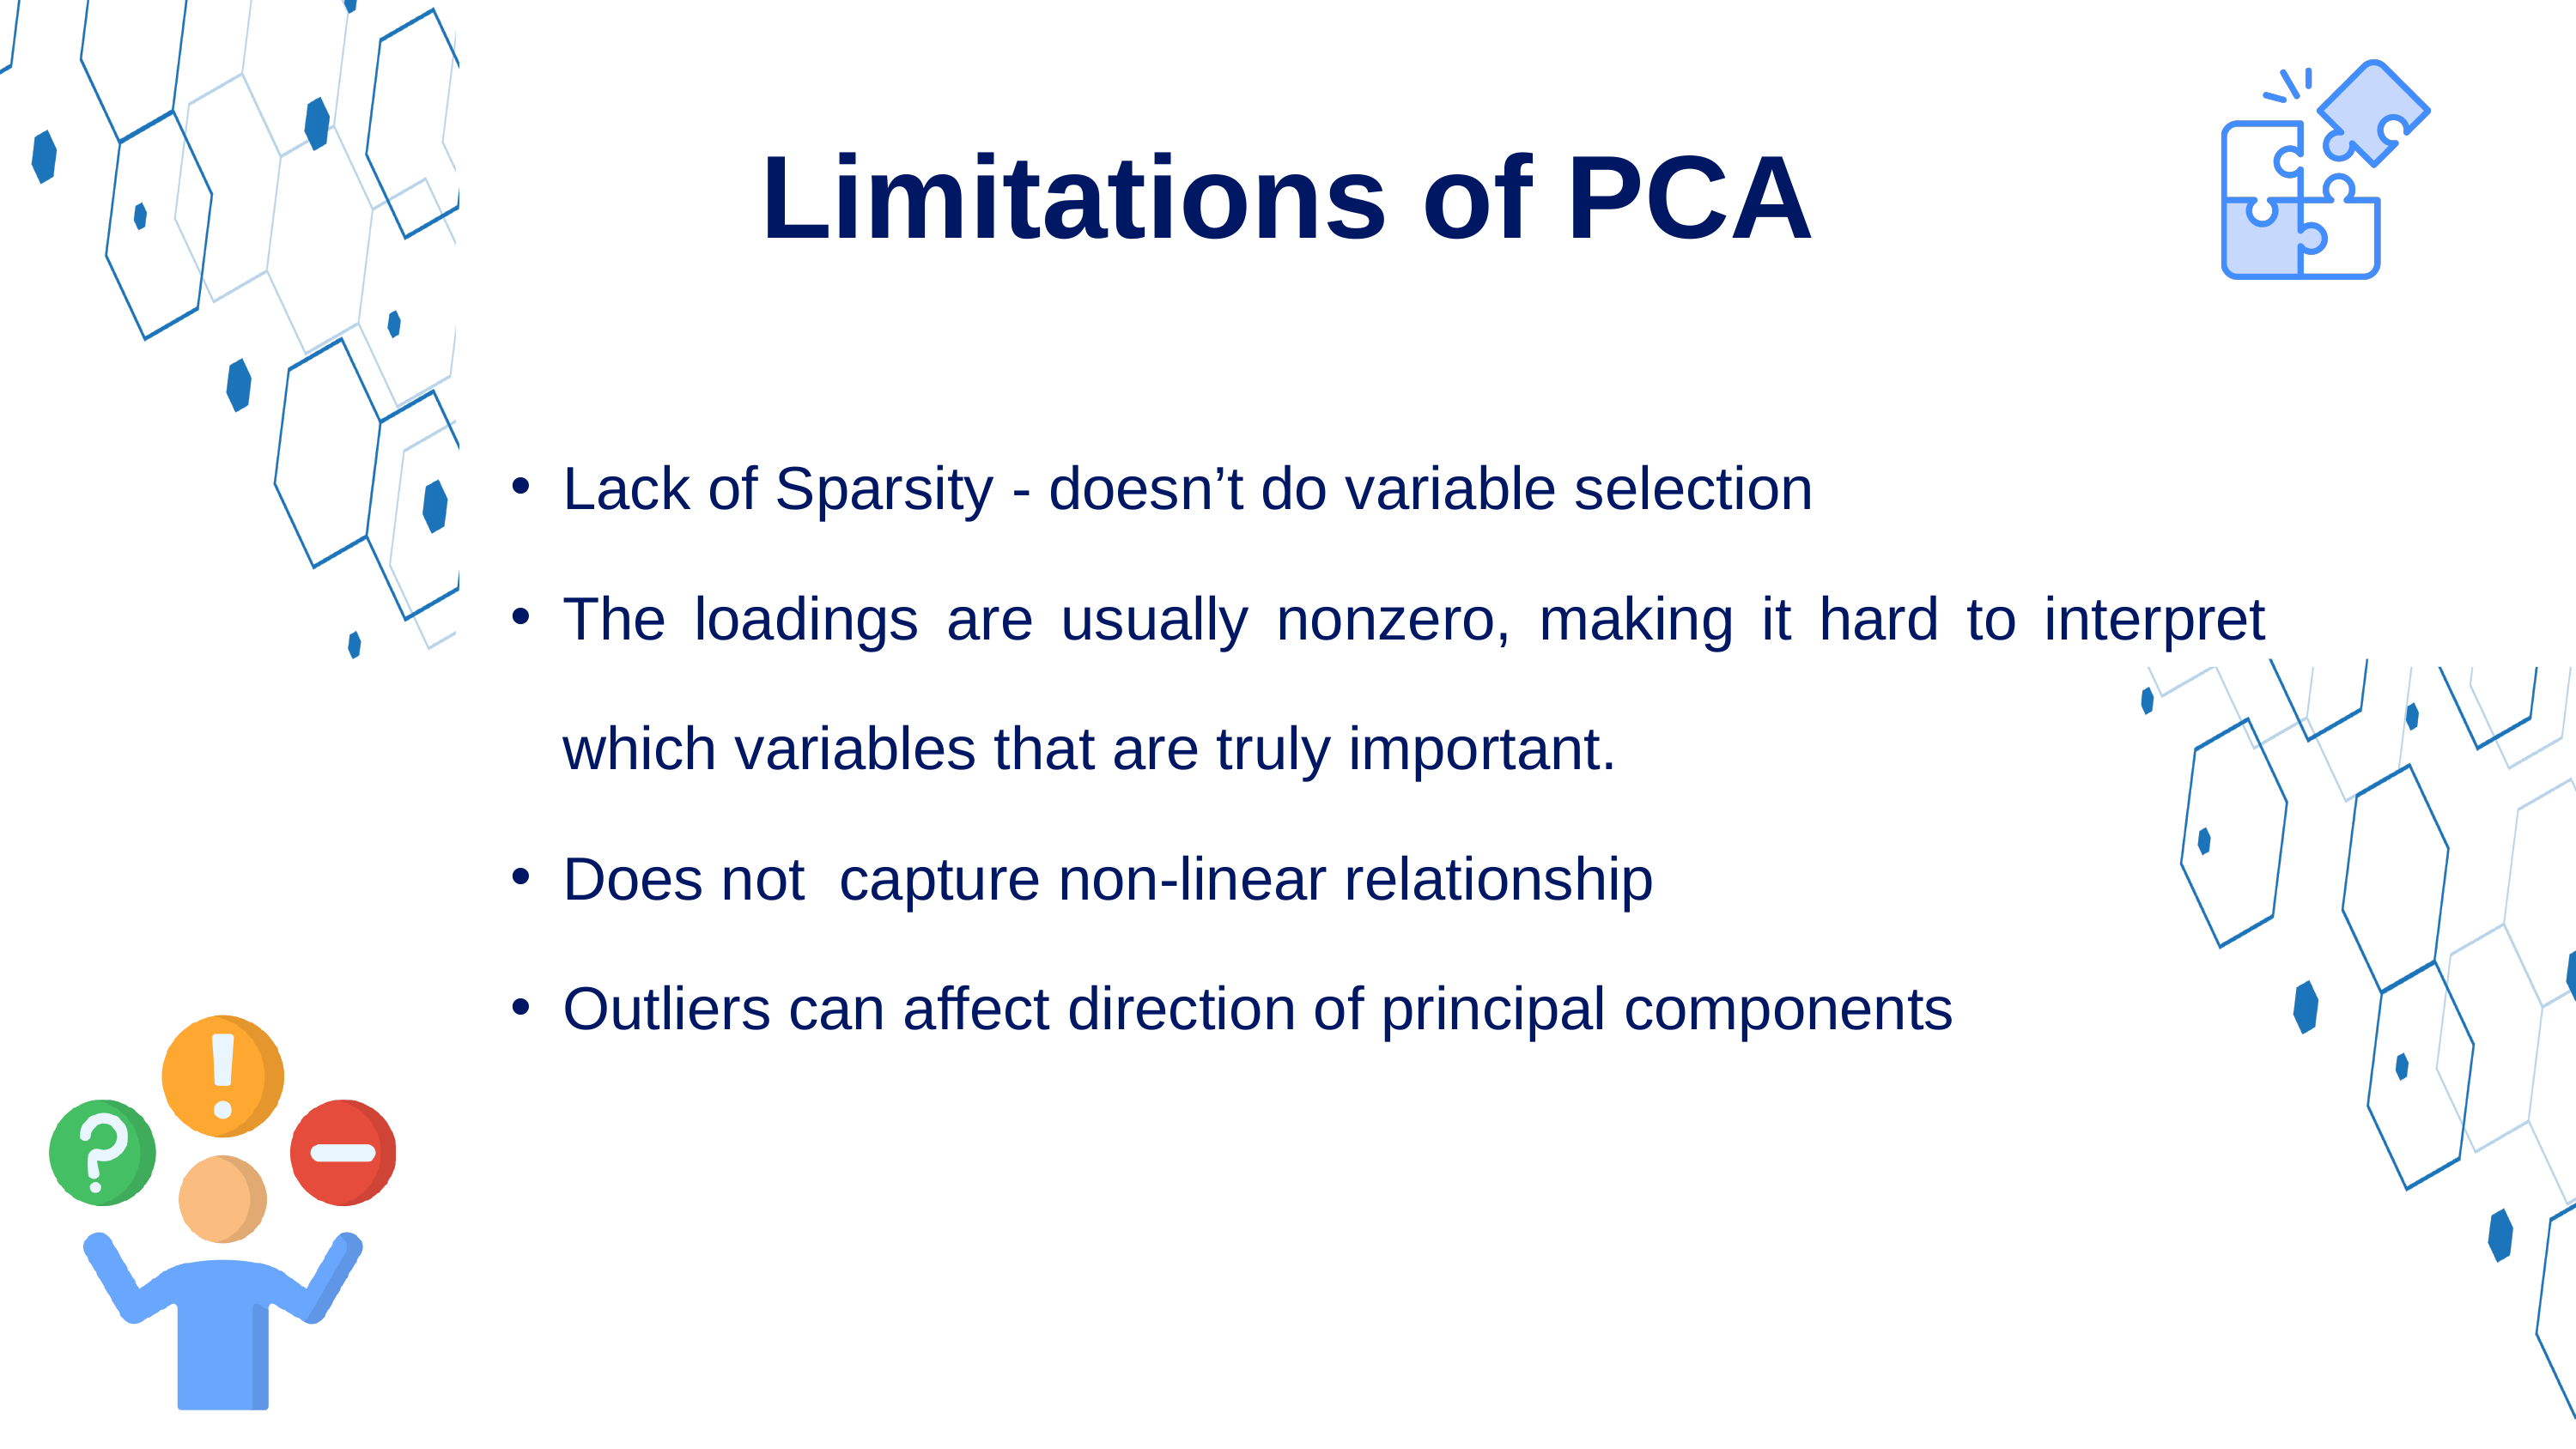

Limitations of PCA

Lack of Sparsity - doesn’t do variable selection
The loadings are usually nonzero, making it hard to interpret which variables that are truly important.
Does not  capture non-linear relationship
Outliers can affect direction of principal components